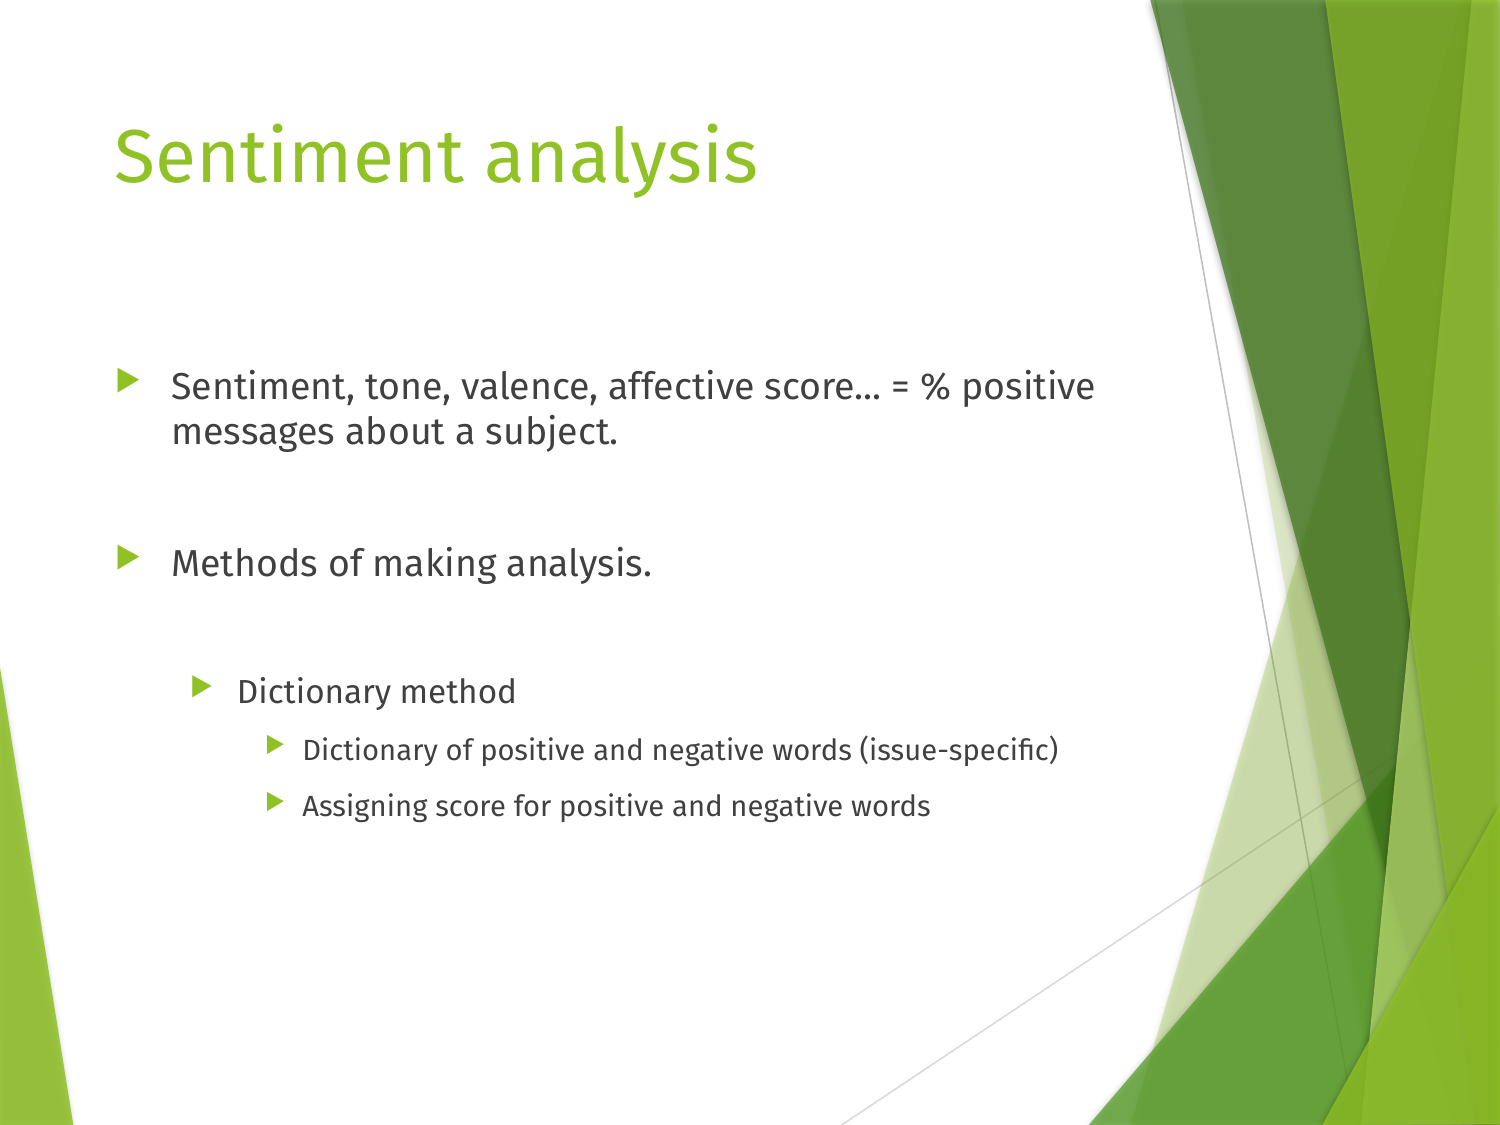

# Sentiment analysis
Sentiment, tone, valence, affective score... = % positive messages about a subject.

Methods of making analysis.

Dictionary method
Dictionary of positive and negative words (issue-specific)
Assigning score for positive and negative words